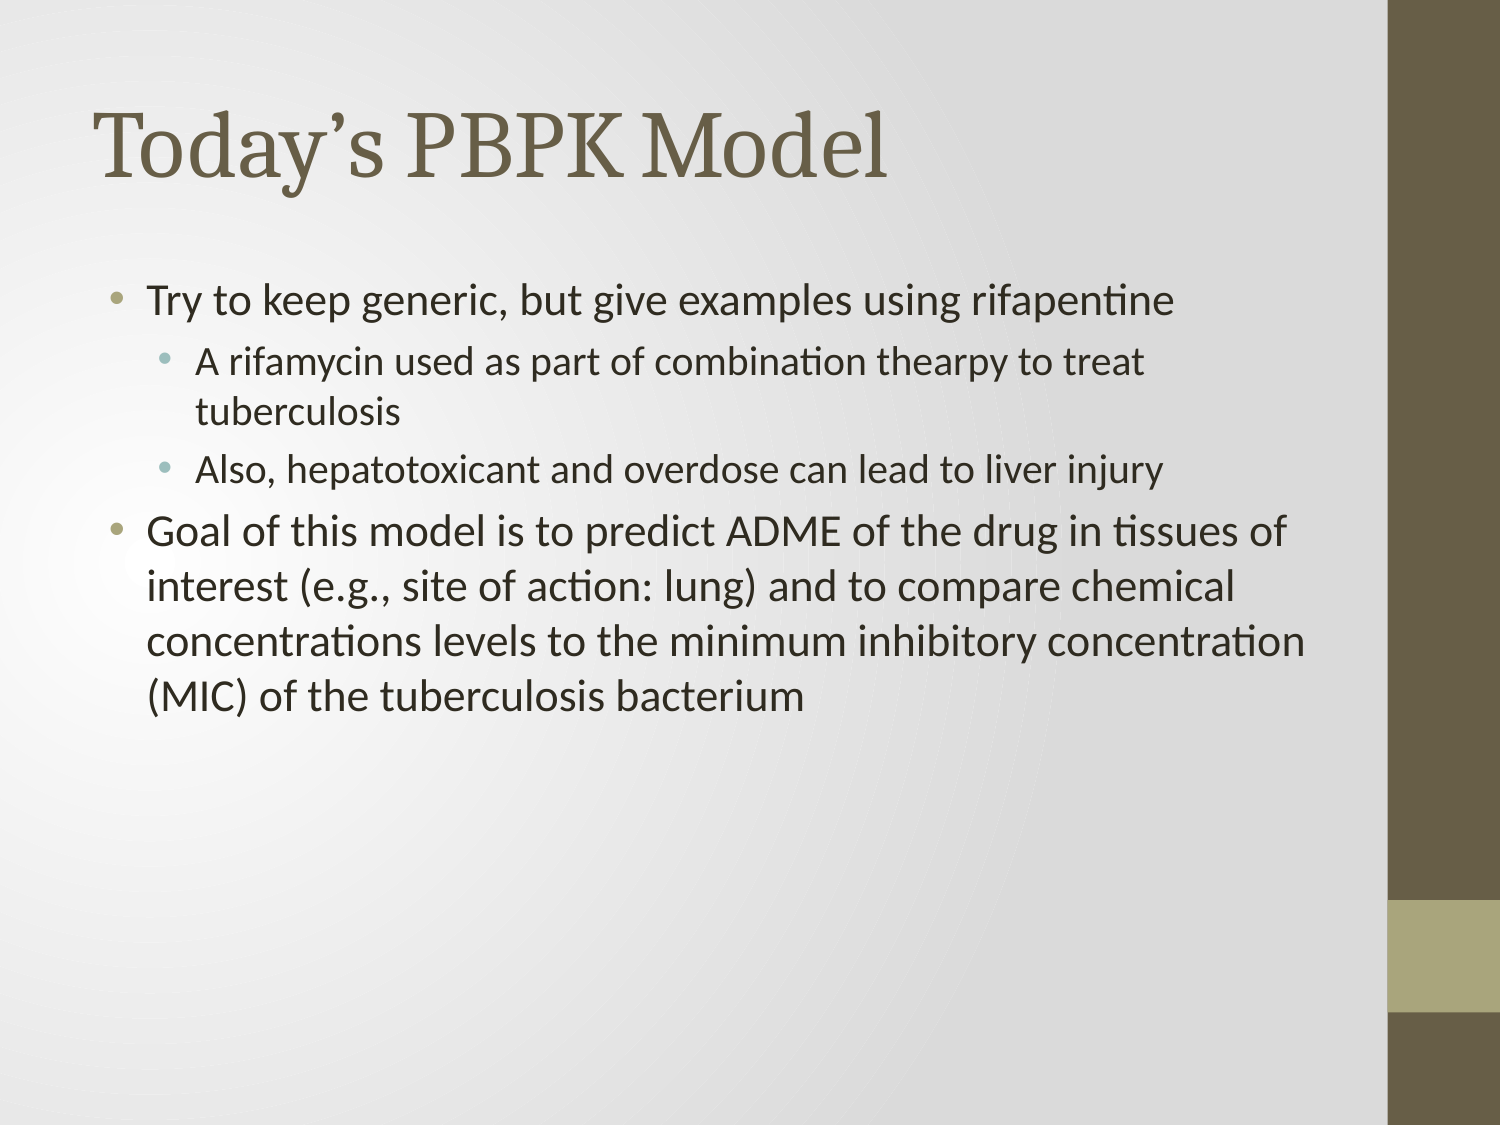

# Today’s PBPK Model
Try to keep generic, but give examples using rifapentine
A rifamycin used as part of combination thearpy to treat tuberculosis
Also, hepatotoxicant and overdose can lead to liver injury
Goal of this model is to predict ADME of the drug in tissues of interest (e.g., site of action: lung) and to compare chemical concentrations levels to the minimum inhibitory concentration (MIC) of the tuberculosis bacterium